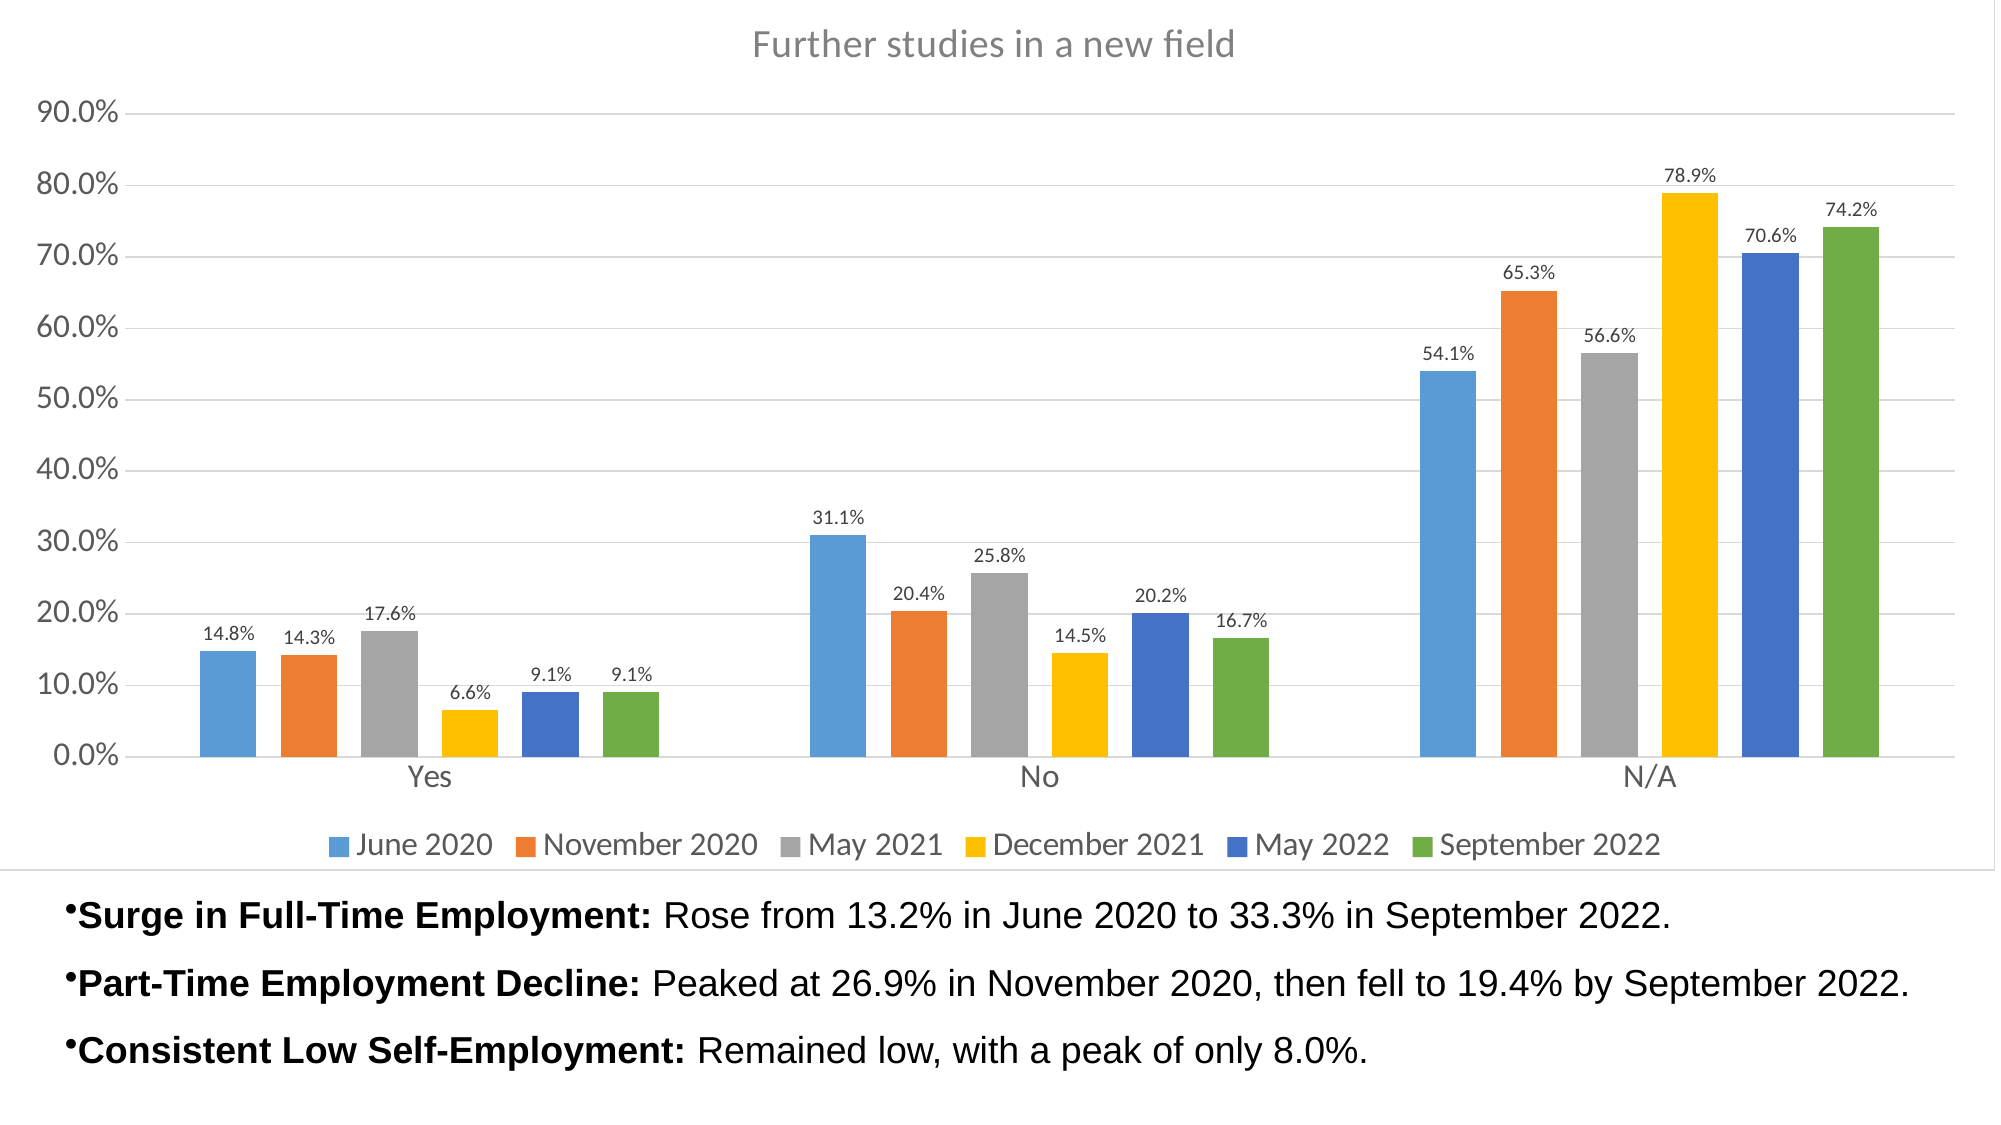

### Chart: Further studies in a new field

| Category | June 2020 | November 2020 | May 2021 | December 2021 | May 2022 | September 2022 |
|---|---|---|---|---|---|---|
| Yes | 0.148 | 0.143 | 0.176 | 0.066 | 0.091 | 0.091 |
| No | 0.311 | 0.204 | 0.258 | 0.145 | 0.202 | 0.167 |
| N/A | 0.541 | 0.653 | 0.566 | 0.789 | 0.706 | 0.742 |
Surge in Full-Time Employment: Rose from 13.2% in June 2020 to 33.3% in September 2022.
Part-Time Employment Decline: Peaked at 26.9% in November 2020, then fell to 19.4% by September 2022.
Consistent Low Self-Employment: Remained low, with a peak of only 8.0%.